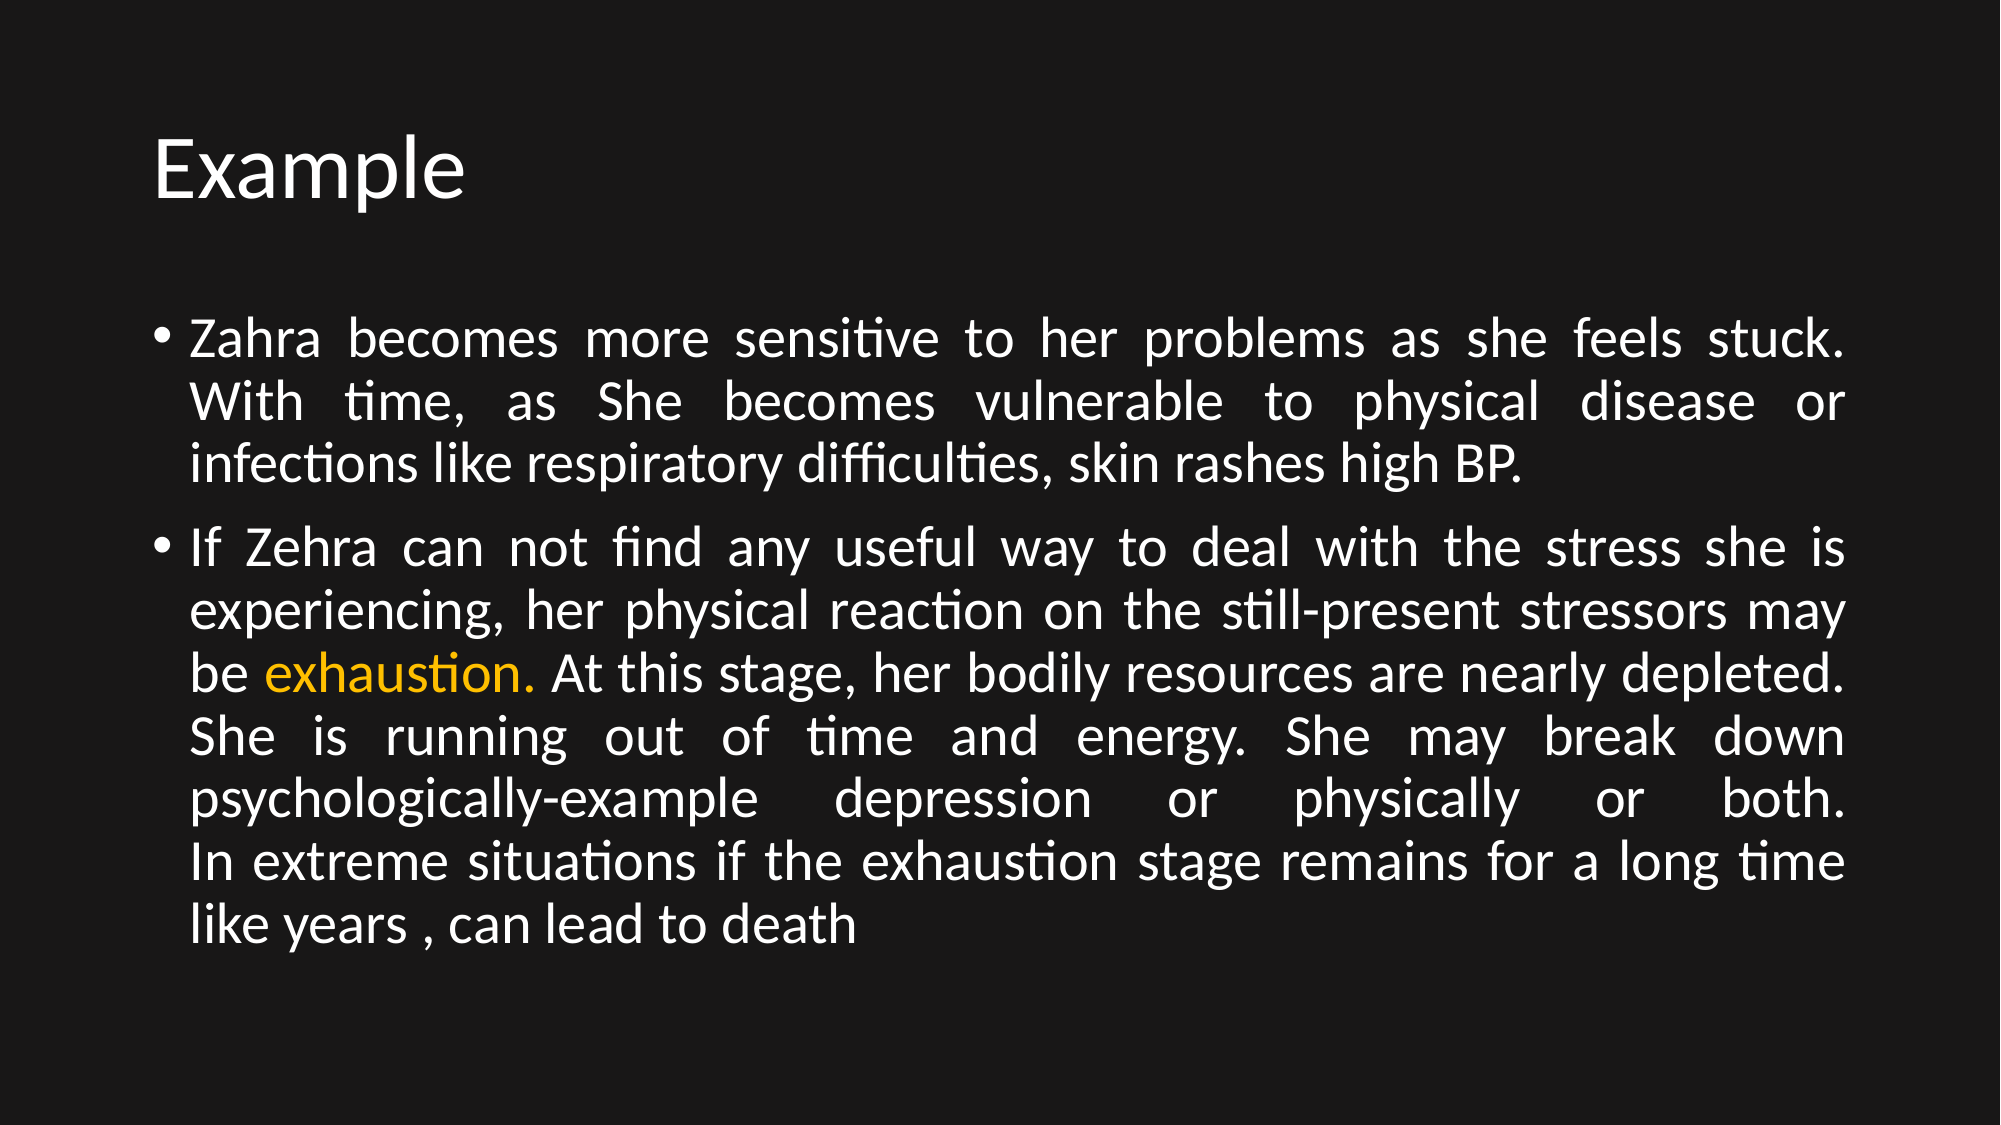

# Example
Zahra becomes more sensitive to her problems as she feels stuck. With time, as She becomes vulnerable to physical disease or infections like respiratory difficulties, skin rashes high BP.
If Zehra can not find any useful way to deal with the stress she is experiencing, her physical reaction on the still-present stressors may be exhaustion. At this stage, her bodily resources are nearly depleted. She is running out of time and energy. She may break down psychologically-example depression or physically or both.
In extreme situations if the exhaustion stage remains for a long time like years , can lead to death